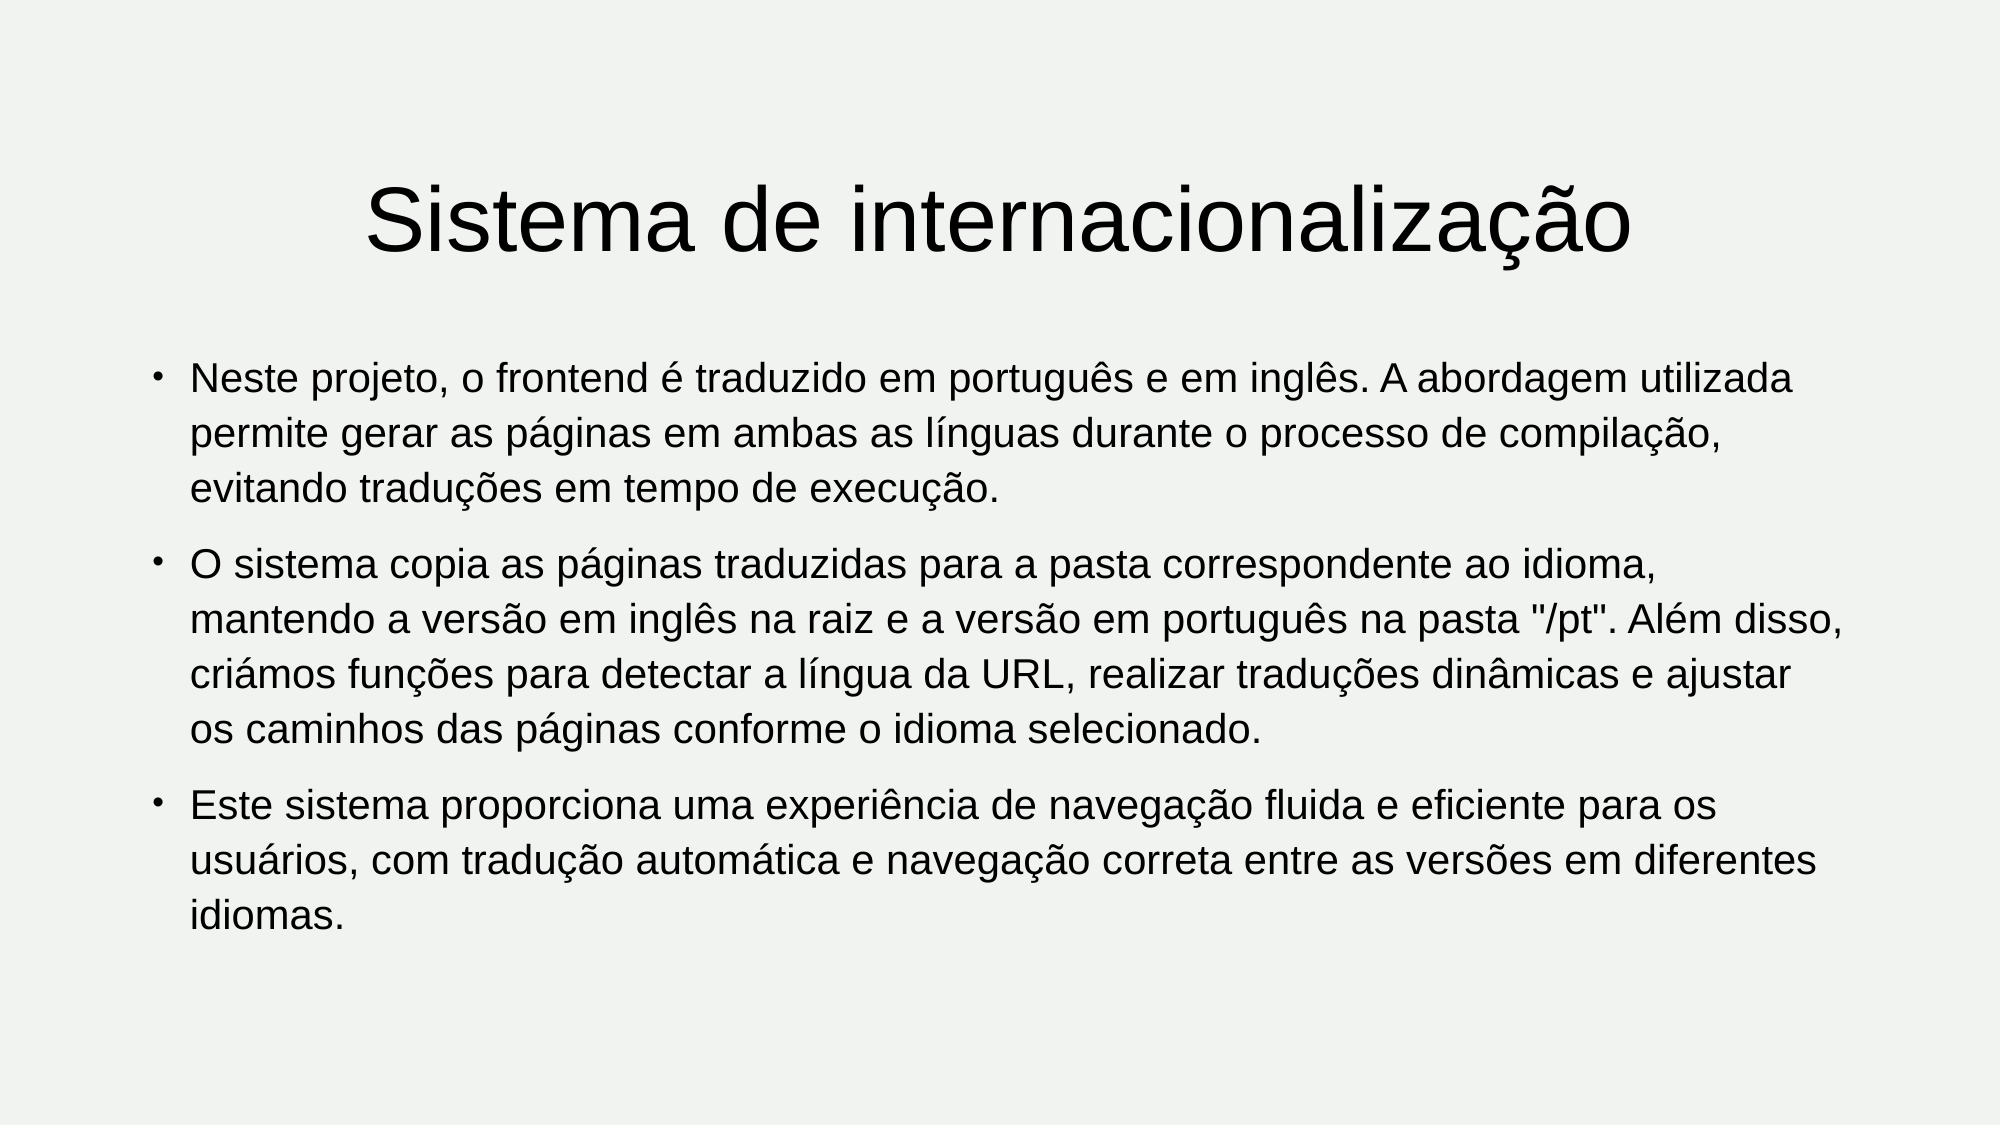

# Sistema de internacionalização
Neste projeto, o frontend é traduzido em português e em inglês. A abordagem utilizada permite gerar as páginas em ambas as línguas durante o processo de compilação, evitando traduções em tempo de execução.
O sistema copia as páginas traduzidas para a pasta correspondente ao idioma, mantendo a versão em inglês na raiz e a versão em português na pasta "/pt". Além disso, criámos funções para detectar a língua da URL, realizar traduções dinâmicas e ajustar os caminhos das páginas conforme o idioma selecionado.
Este sistema proporciona uma experiência de navegação fluida e eficiente para os usuários, com tradução automática e navegação correta entre as versões em diferentes idiomas.